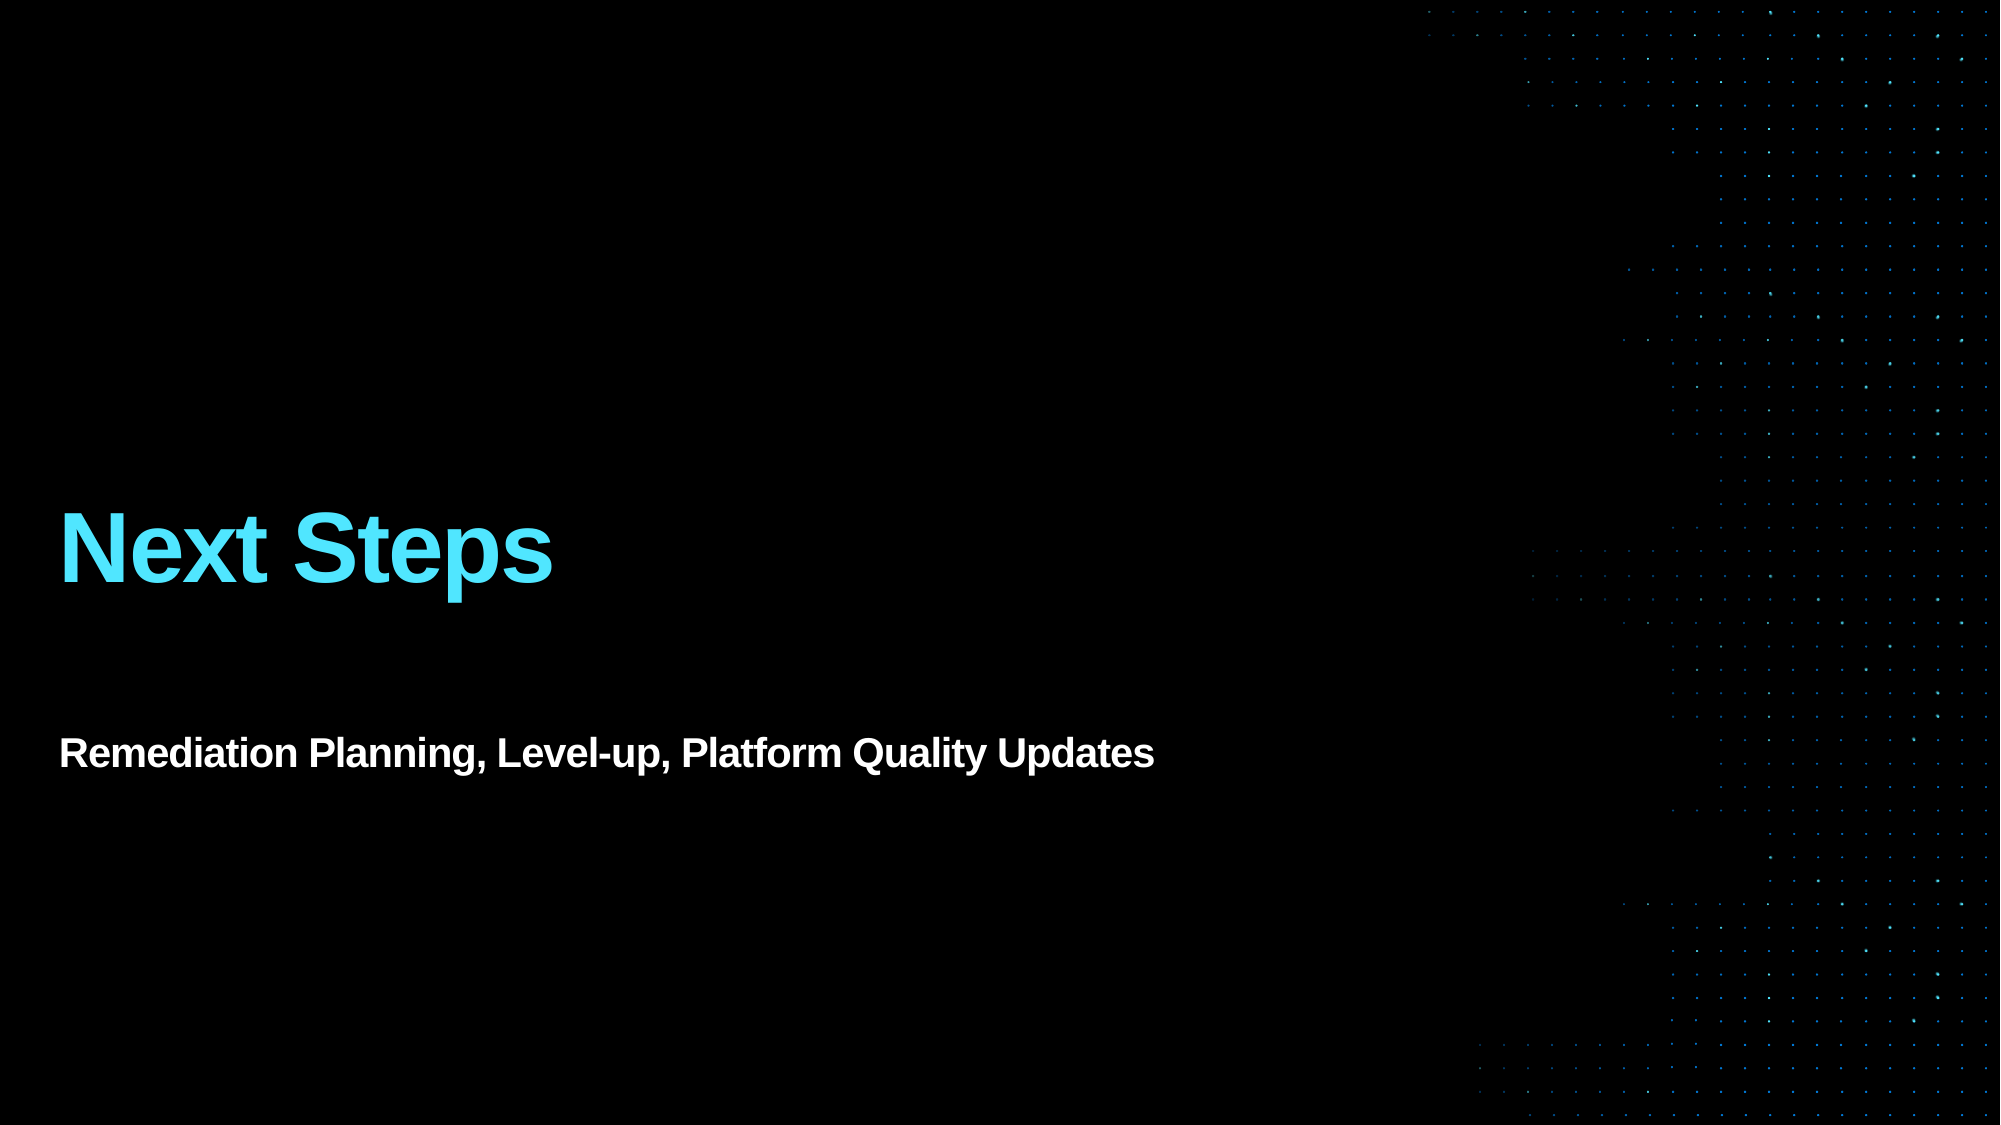

# Next Steps
Remediation Planning, Level-up, Platform Quality Updates